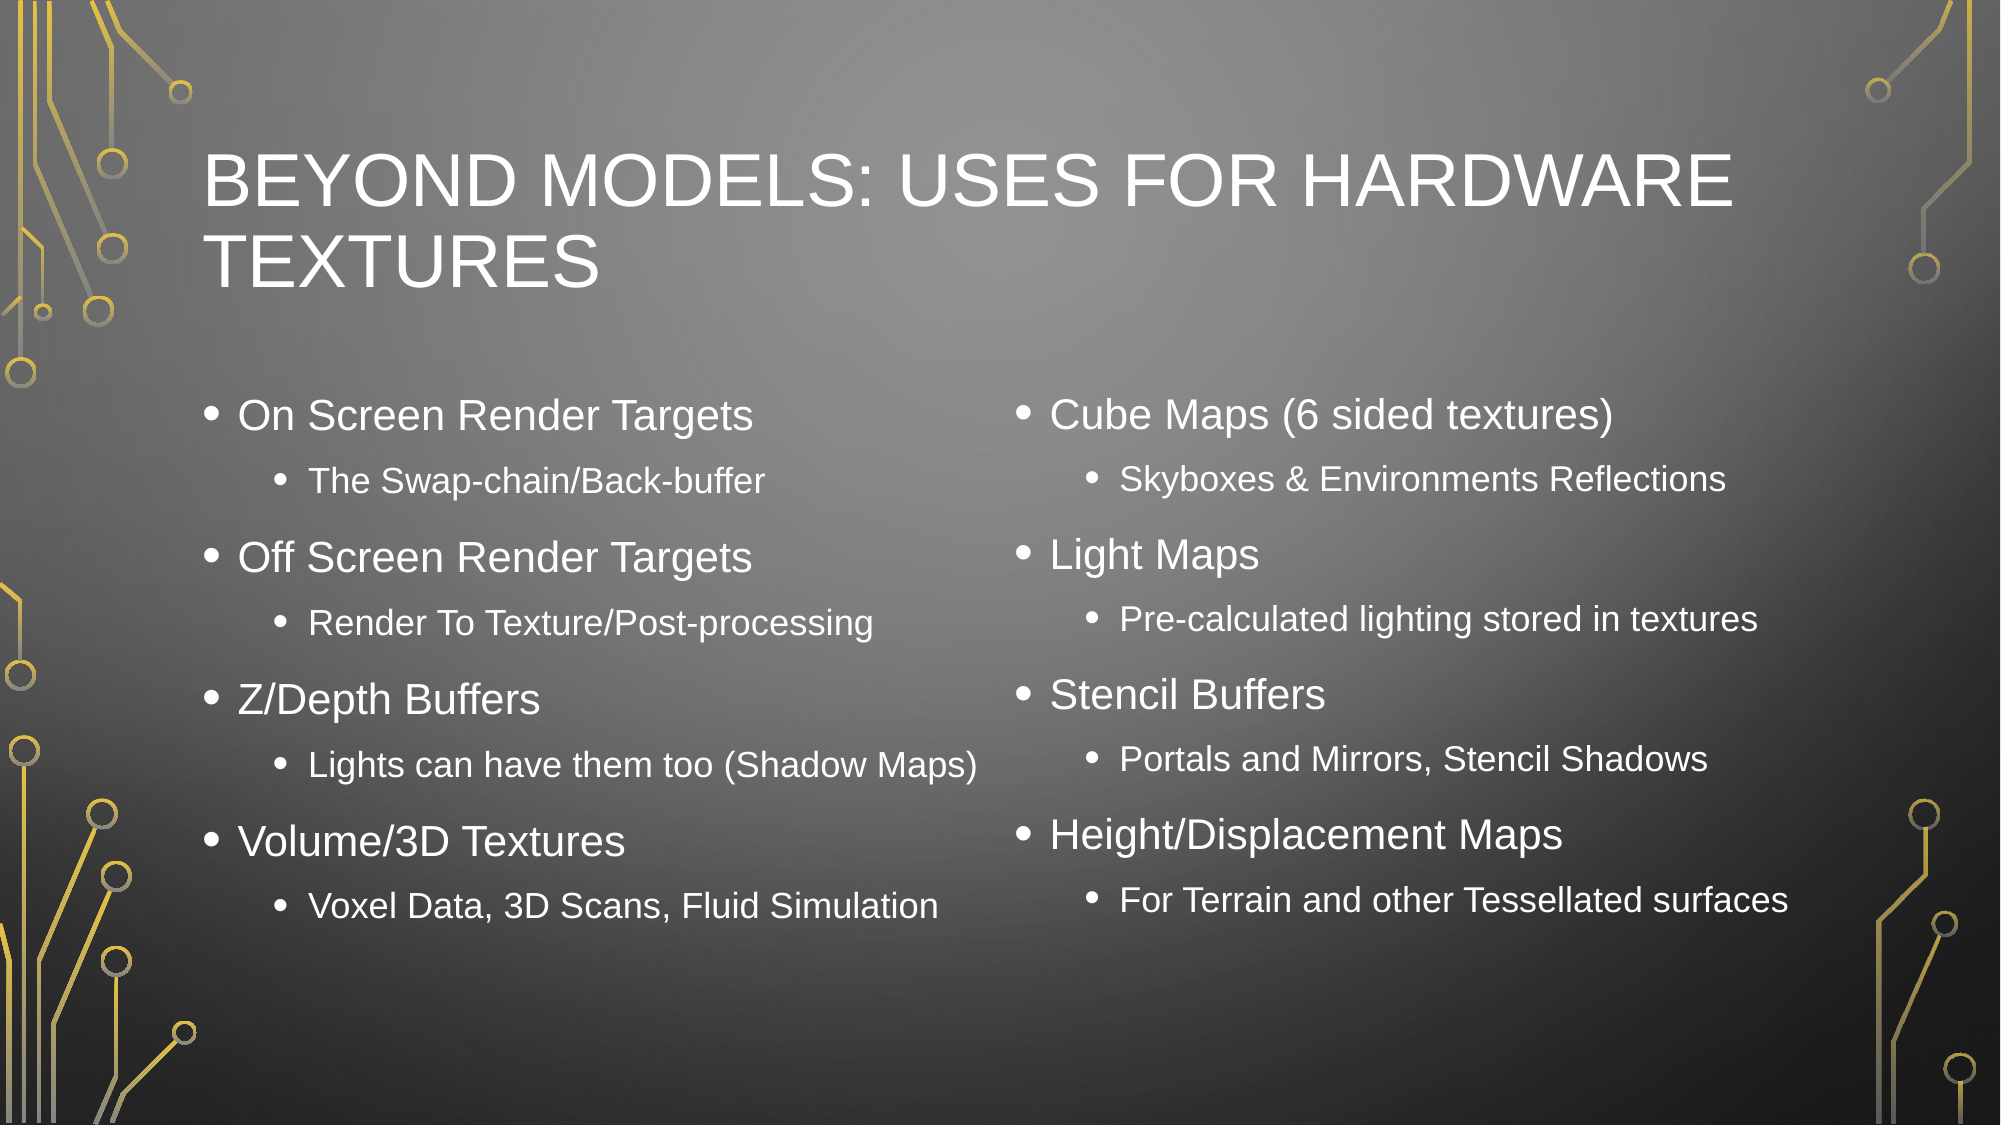

# BEYOND MODELS: USES FOR HARDWARE TEXTURES
Cube Maps (6 sided textures)
Skyboxes & Environments Reflections
Light Maps
Pre-calculated lighting stored in textures
Stencil Buffers
Portals and Mirrors, Stencil Shadows
Height/Displacement Maps
For Terrain and other Tessellated surfaces

On Screen Render Targets
The Swap-chain/Back-buffer
Off Screen Render Targets
Render To Texture/Post-processing
Z/Depth Buffers
Lights can have them too (Shadow Maps)
Volume/3D Textures
Voxel Data, 3D Scans, Fluid Simulation